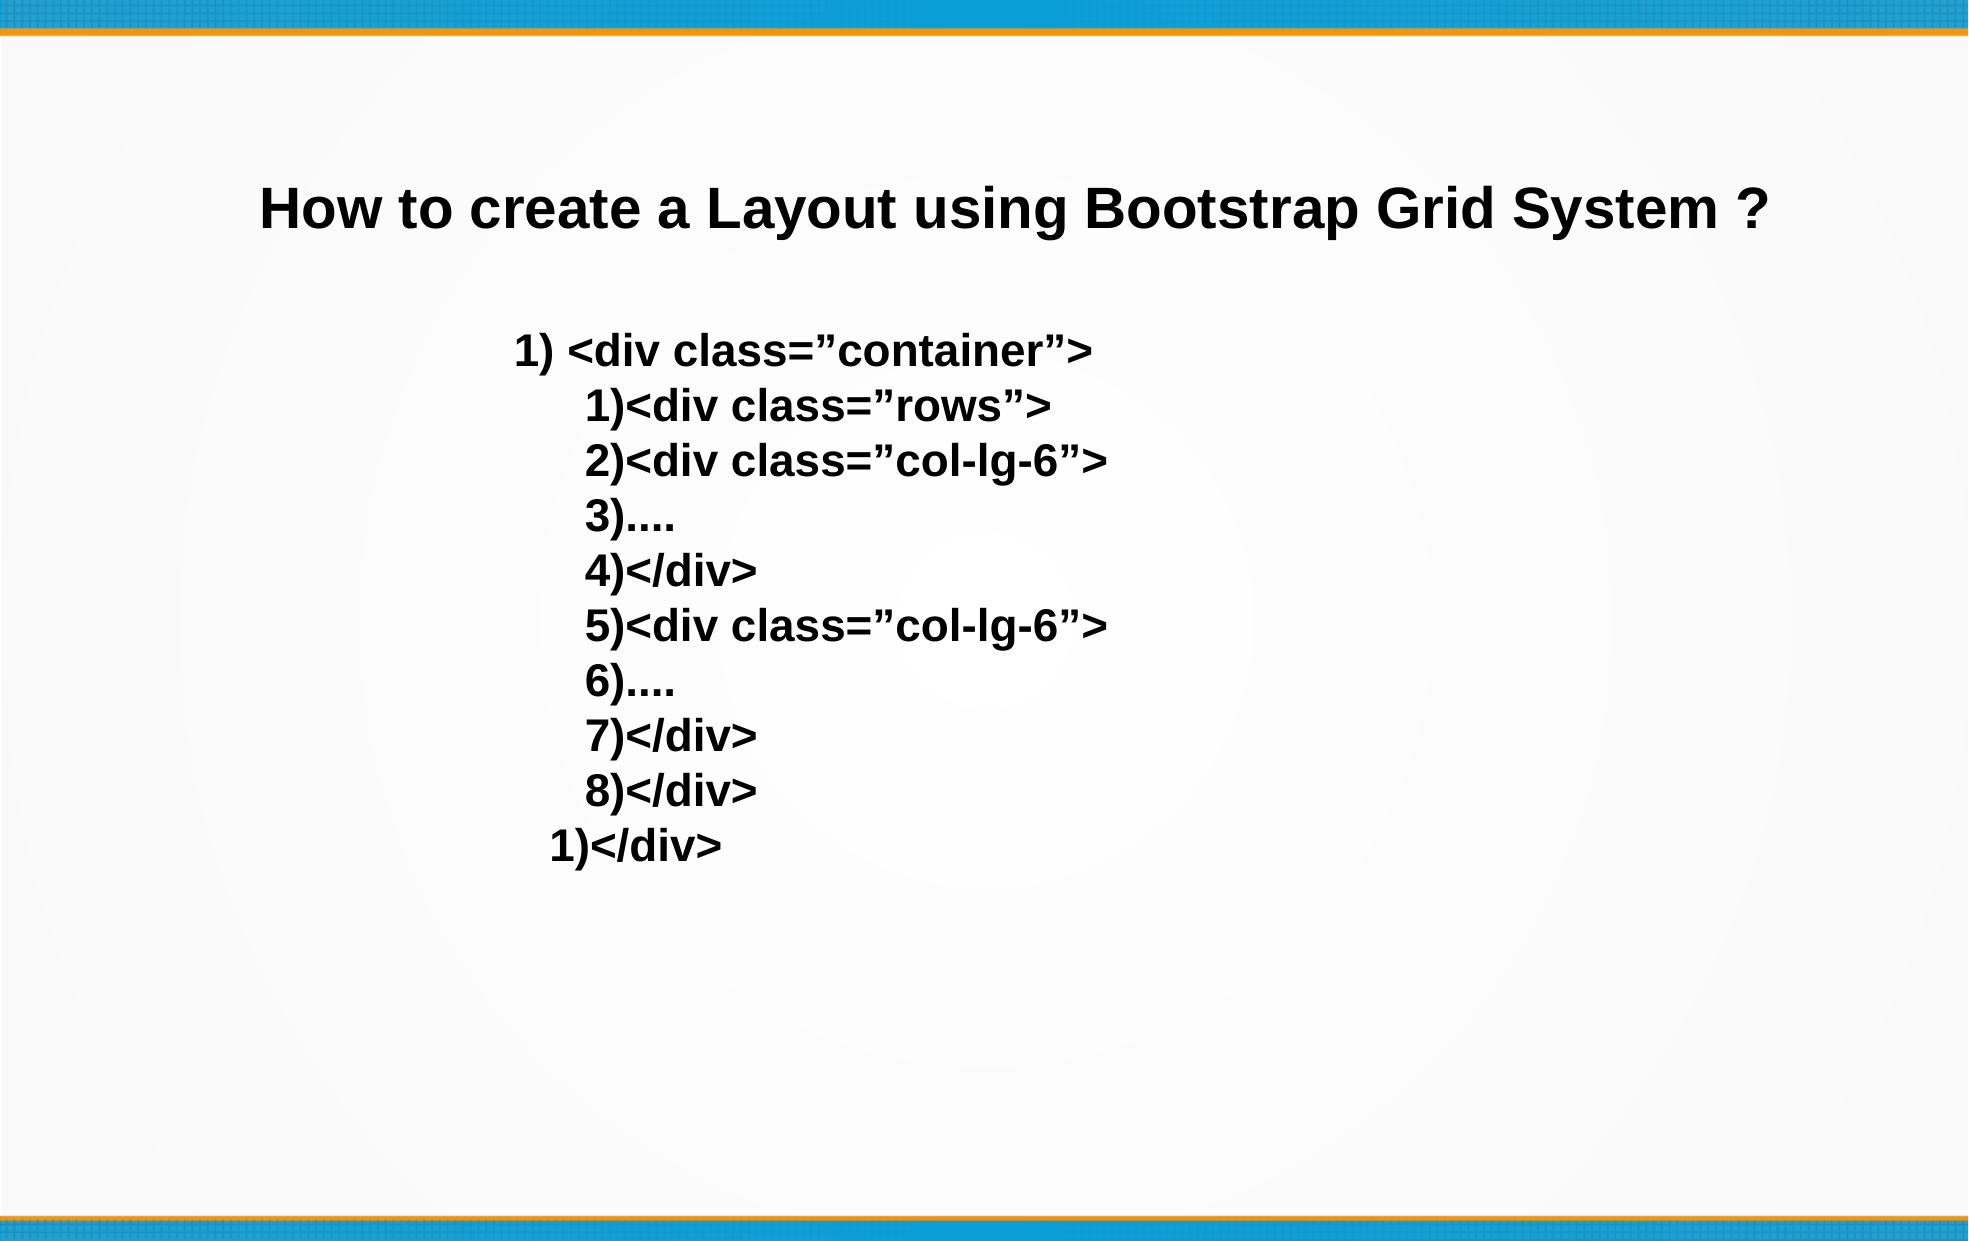

How to create a Layout using Bootstrap Grid System ?
 <div class=”container”>
<div class=”rows”>
<div class=”col-lg-6”>
....
</div>
<div class=”col-lg-6”>
....
</div>
</div>
</div>